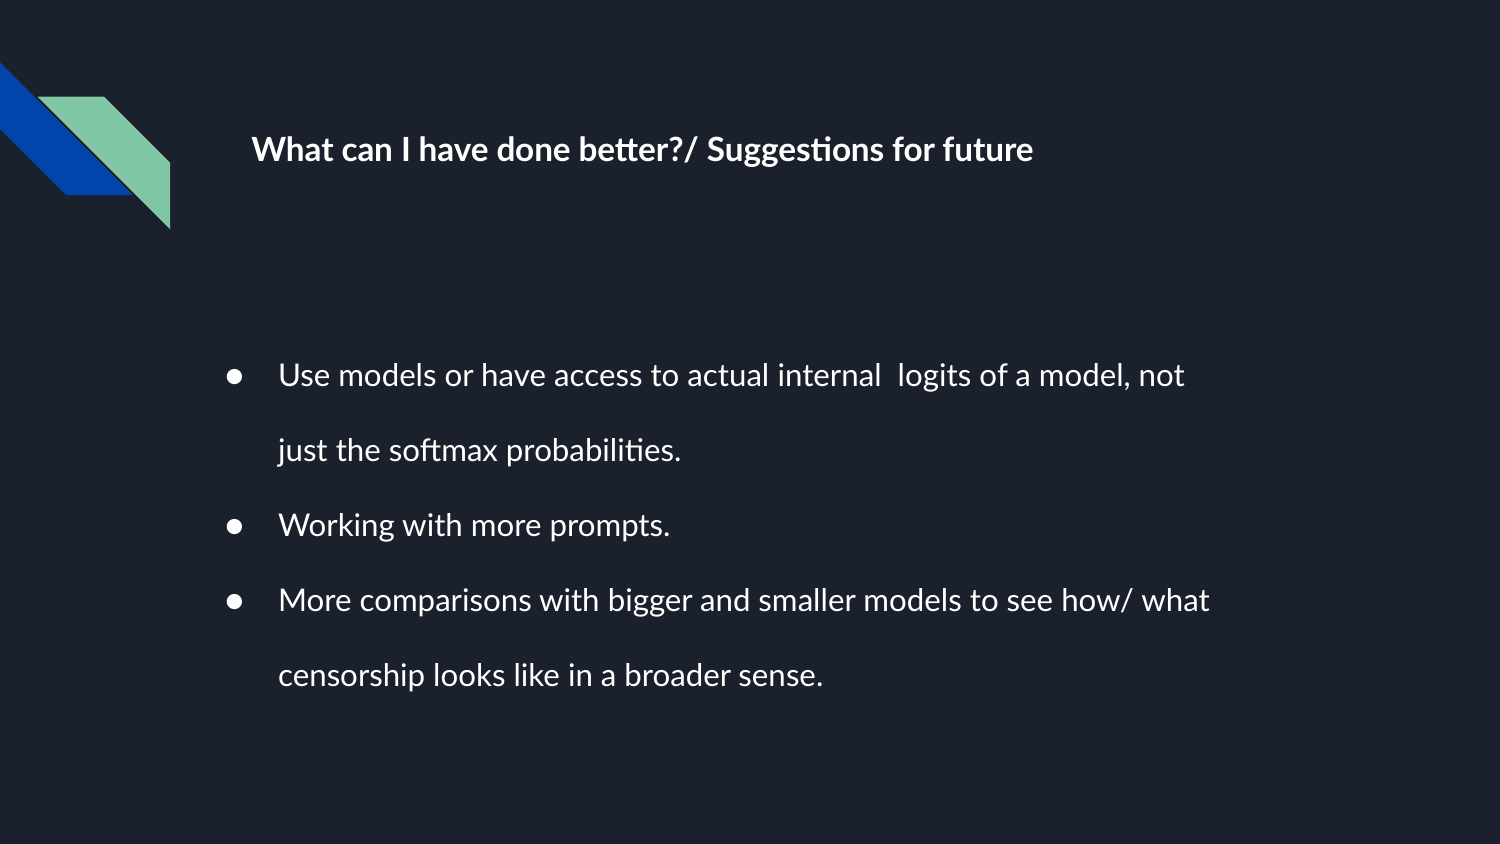

What can I have done better?/ Suggestions for future
Use models or have access to actual internal  logits of a model, not just the softmax probabilities.
Working with more prompts.
More comparisons with bigger and smaller models to see how/ what censorship looks like in a broader sense.